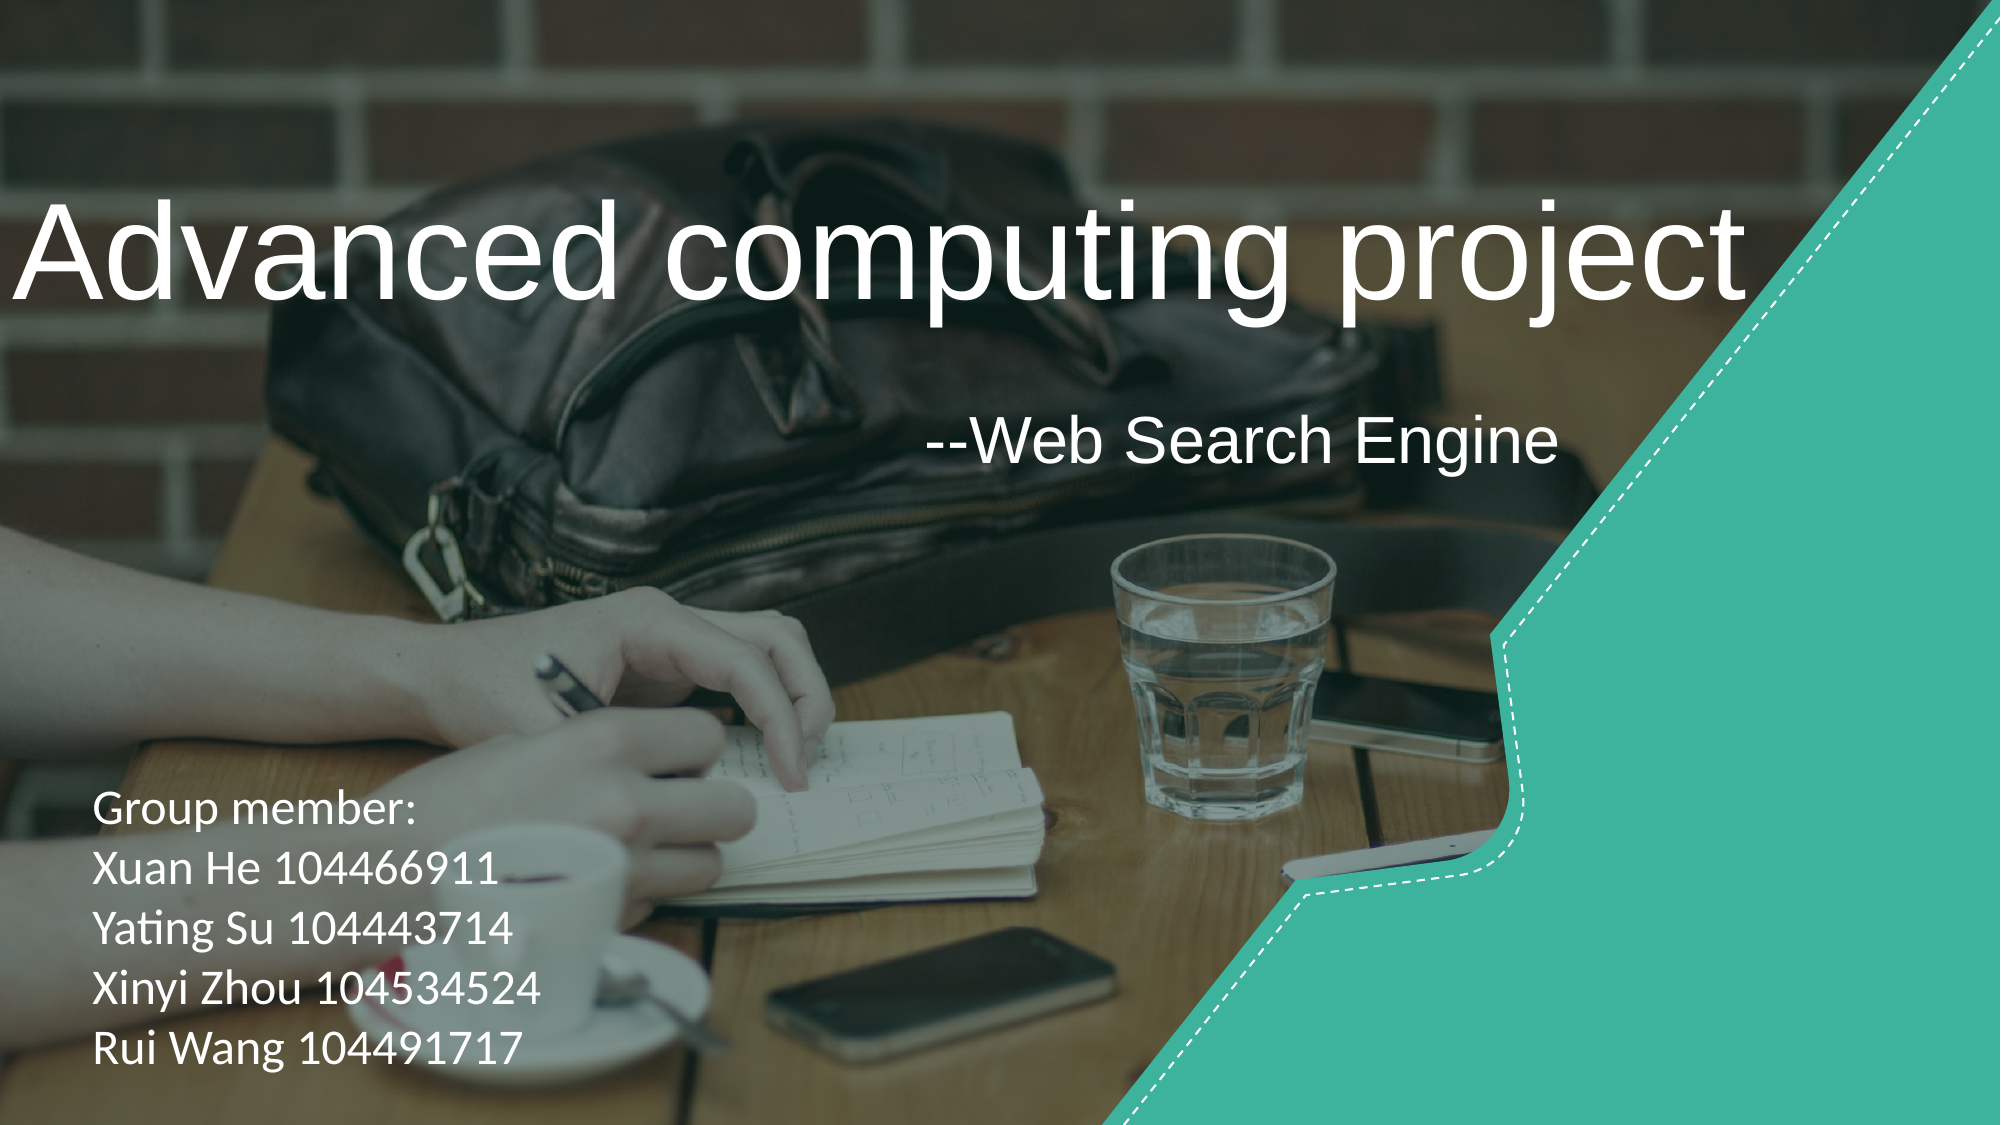

Advanced computing project
--Web Search Engine
Group member:
Xuan He 104466911
Yating Su 104443714
Xinyi Zhou 104534524
Rui Wang 104491717